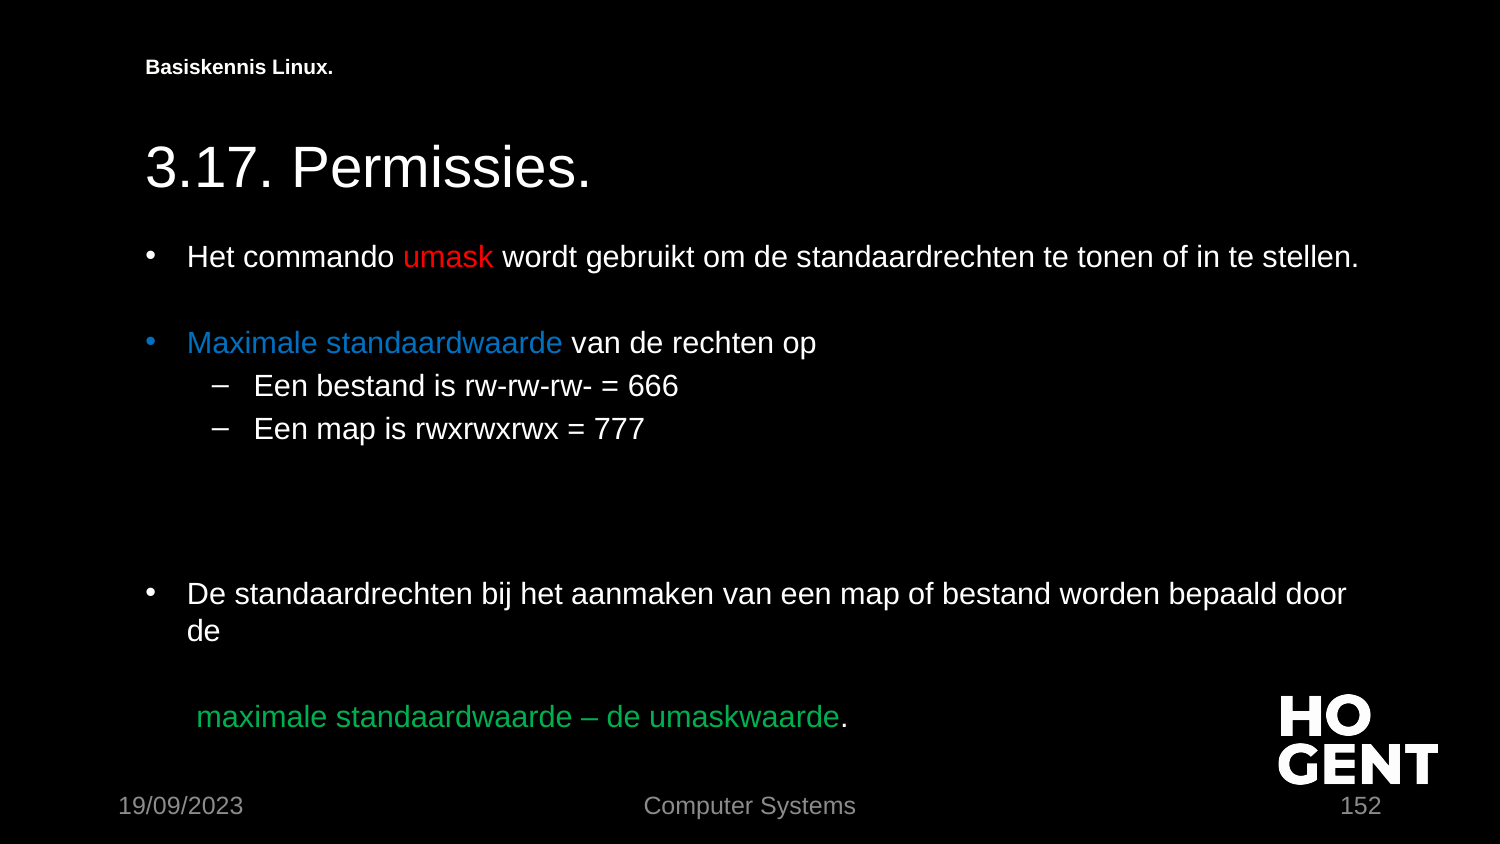

Basiskennis Linux.
# 3.17. Permissies.
Het commando umask wordt gebruikt om de standaardrechten te tonen of in te stellen.

Maximale standaardwaarde van de rechten op
Een bestand is rw-rw-rw- = 666
Een map is rwxrwxrwx = 777

De standaardrechten bij het aanmaken van een map of bestand worden bepaald door de

      maximale standaardwaarde – de umaskwaarde.

19/09/2023
Computer Systems
152